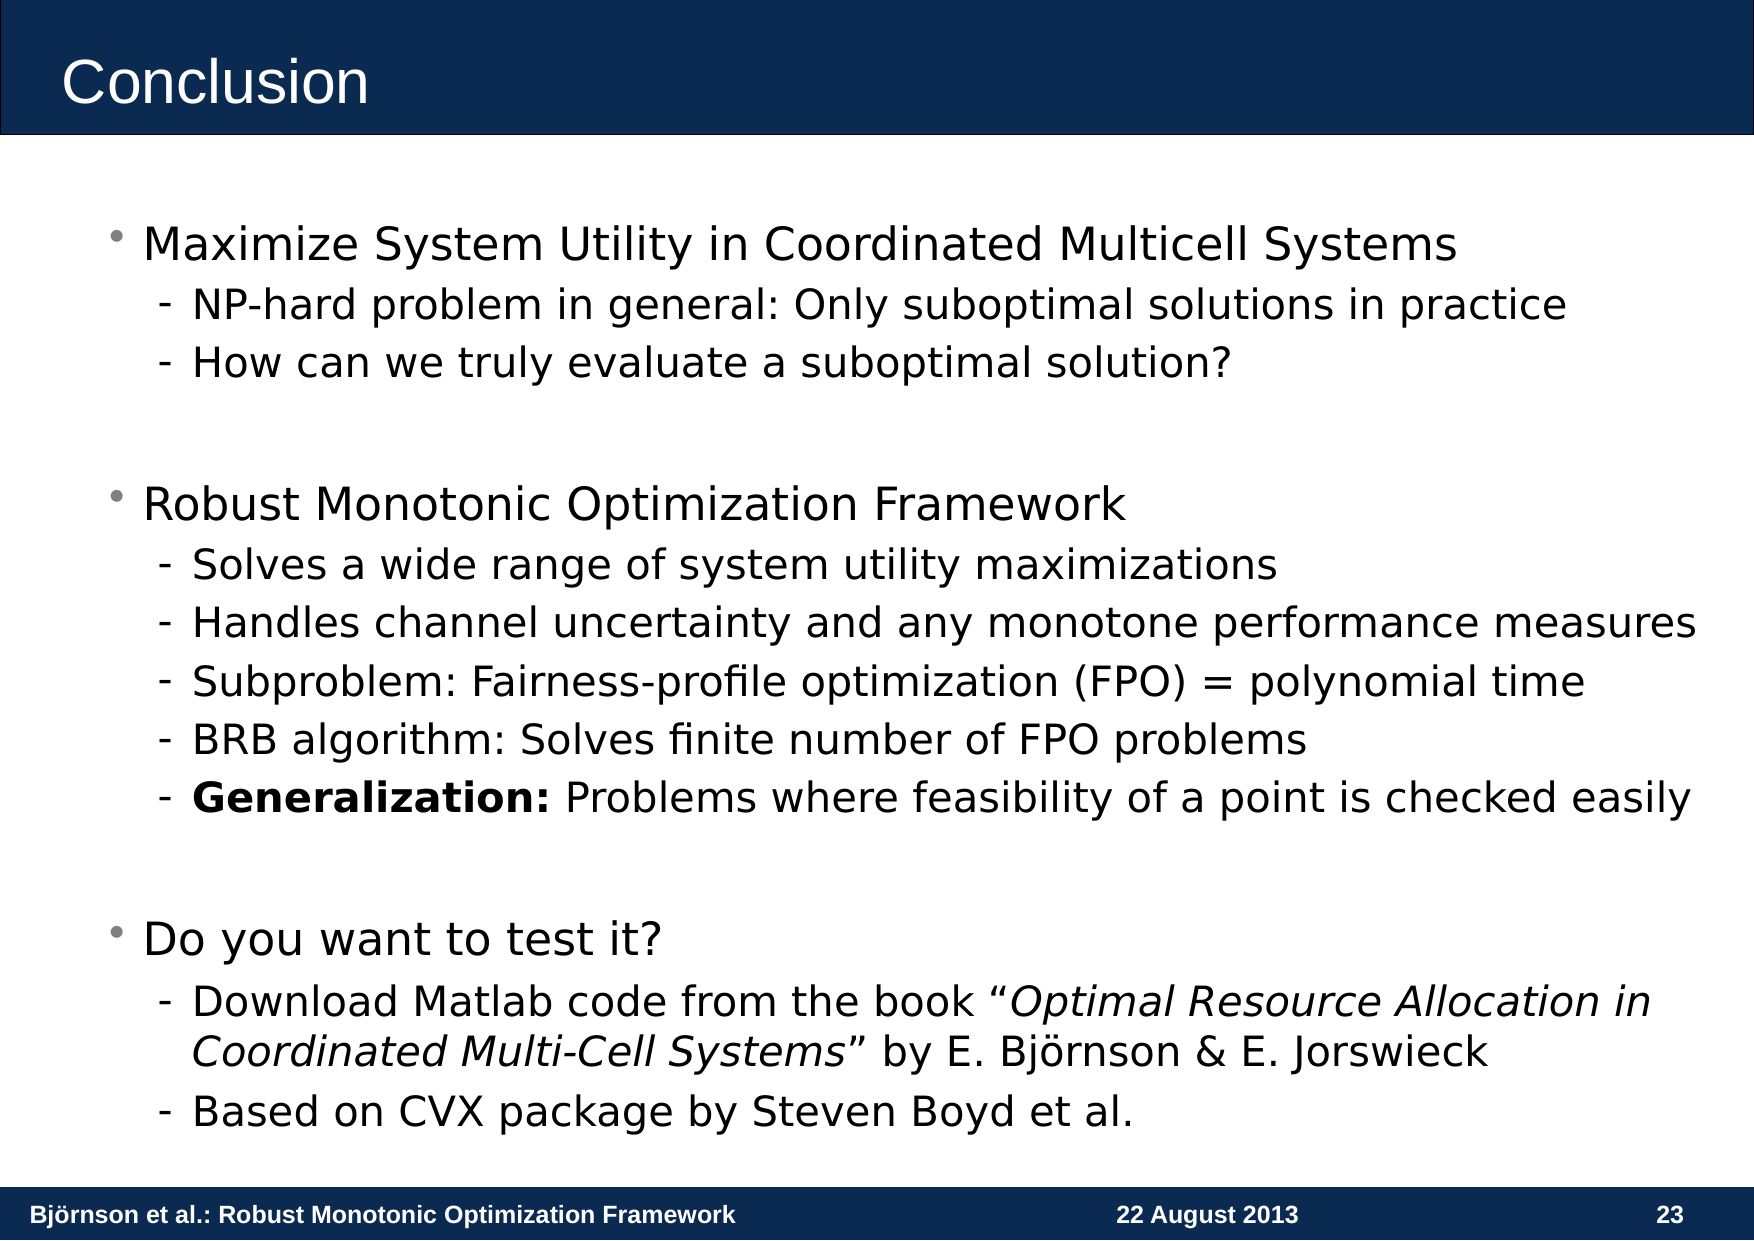

# Conclusion
Maximize System Utility in Coordinated Multicell Systems
NP-hard problem in general: Only suboptimal solutions in practice
How can we truly evaluate a suboptimal solution?

Robust Monotonic Optimization Framework
Solves a wide range of system utility maximizations
Handles channel uncertainty and any monotone performance measures
Subproblem: Fairness-profile optimization (FPO) = polynomial time
BRB algorithm: Solves finite number of FPO problems
Generalization: Problems where feasibility of a point is checked easily

Do you want to test it?
Download Matlab code from the book “Optimal Resource Allocation in Coordinated Multi-Cell Systems” by E. Björnson & E. Jorswieck
Based on CVX package by Steven Boyd et al.
Björnson et al.: Robust Monotonic Optimization Framework
22 August 2013
23